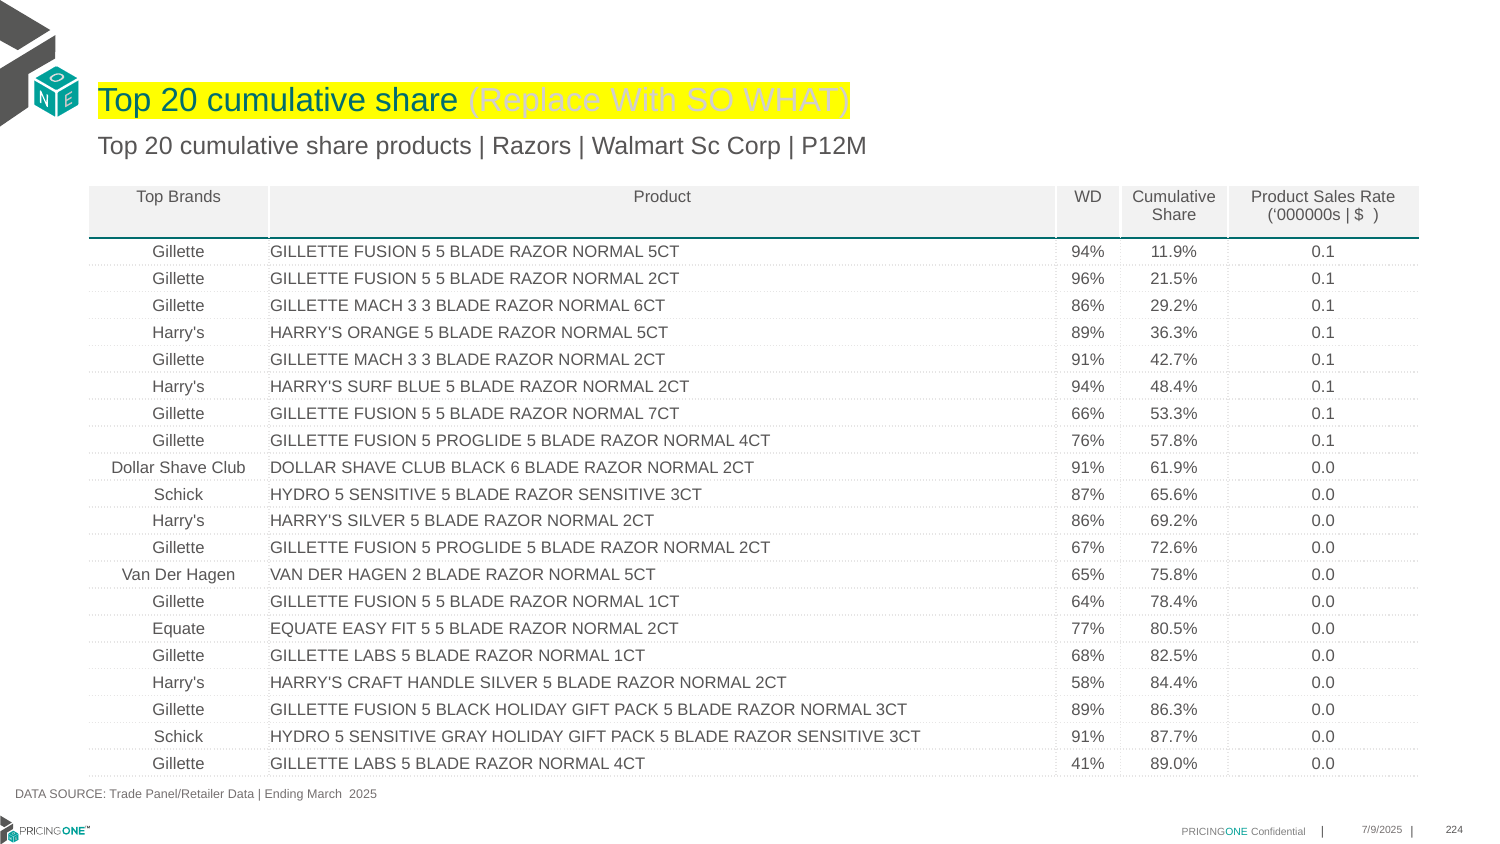

# Top 20 cumulative share (Replace With SO WHAT)
Top 20 cumulative share products | Razors | Walmart Sc Corp | P12M
| Top Brands | Product | WD | Cumulative Share | Product Sales Rate (‘000000s | $ ) |
| --- | --- | --- | --- | --- |
| Gillette | GILLETTE FUSION 5 5 BLADE RAZOR NORMAL 5CT | 94% | 11.9% | 0.1 |
| Gillette | GILLETTE FUSION 5 5 BLADE RAZOR NORMAL 2CT | 96% | 21.5% | 0.1 |
| Gillette | GILLETTE MACH 3 3 BLADE RAZOR NORMAL 6CT | 86% | 29.2% | 0.1 |
| Harry's | HARRY'S ORANGE 5 BLADE RAZOR NORMAL 5CT | 89% | 36.3% | 0.1 |
| Gillette | GILLETTE MACH 3 3 BLADE RAZOR NORMAL 2CT | 91% | 42.7% | 0.1 |
| Harry's | HARRY'S SURF BLUE 5 BLADE RAZOR NORMAL 2CT | 94% | 48.4% | 0.1 |
| Gillette | GILLETTE FUSION 5 5 BLADE RAZOR NORMAL 7CT | 66% | 53.3% | 0.1 |
| Gillette | GILLETTE FUSION 5 PROGLIDE 5 BLADE RAZOR NORMAL 4CT | 76% | 57.8% | 0.1 |
| Dollar Shave Club | DOLLAR SHAVE CLUB BLACK 6 BLADE RAZOR NORMAL 2CT | 91% | 61.9% | 0.0 |
| Schick | HYDRO 5 SENSITIVE 5 BLADE RAZOR SENSITIVE 3CT | 87% | 65.6% | 0.0 |
| Harry's | HARRY'S SILVER 5 BLADE RAZOR NORMAL 2CT | 86% | 69.2% | 0.0 |
| Gillette | GILLETTE FUSION 5 PROGLIDE 5 BLADE RAZOR NORMAL 2CT | 67% | 72.6% | 0.0 |
| Van Der Hagen | VAN DER HAGEN 2 BLADE RAZOR NORMAL 5CT | 65% | 75.8% | 0.0 |
| Gillette | GILLETTE FUSION 5 5 BLADE RAZOR NORMAL 1CT | 64% | 78.4% | 0.0 |
| Equate | EQUATE EASY FIT 5 5 BLADE RAZOR NORMAL 2CT | 77% | 80.5% | 0.0 |
| Gillette | GILLETTE LABS 5 BLADE RAZOR NORMAL 1CT | 68% | 82.5% | 0.0 |
| Harry's | HARRY'S CRAFT HANDLE SILVER 5 BLADE RAZOR NORMAL 2CT | 58% | 84.4% | 0.0 |
| Gillette | GILLETTE FUSION 5 BLACK HOLIDAY GIFT PACK 5 BLADE RAZOR NORMAL 3CT | 89% | 86.3% | 0.0 |
| Schick | HYDRO 5 SENSITIVE GRAY HOLIDAY GIFT PACK 5 BLADE RAZOR SENSITIVE 3CT | 91% | 87.7% | 0.0 |
| Gillette | GILLETTE LABS 5 BLADE RAZOR NORMAL 4CT | 41% | 89.0% | 0.0 |
DATA SOURCE: Trade Panel/Retailer Data | Ending March  2025

7/9/2025
224